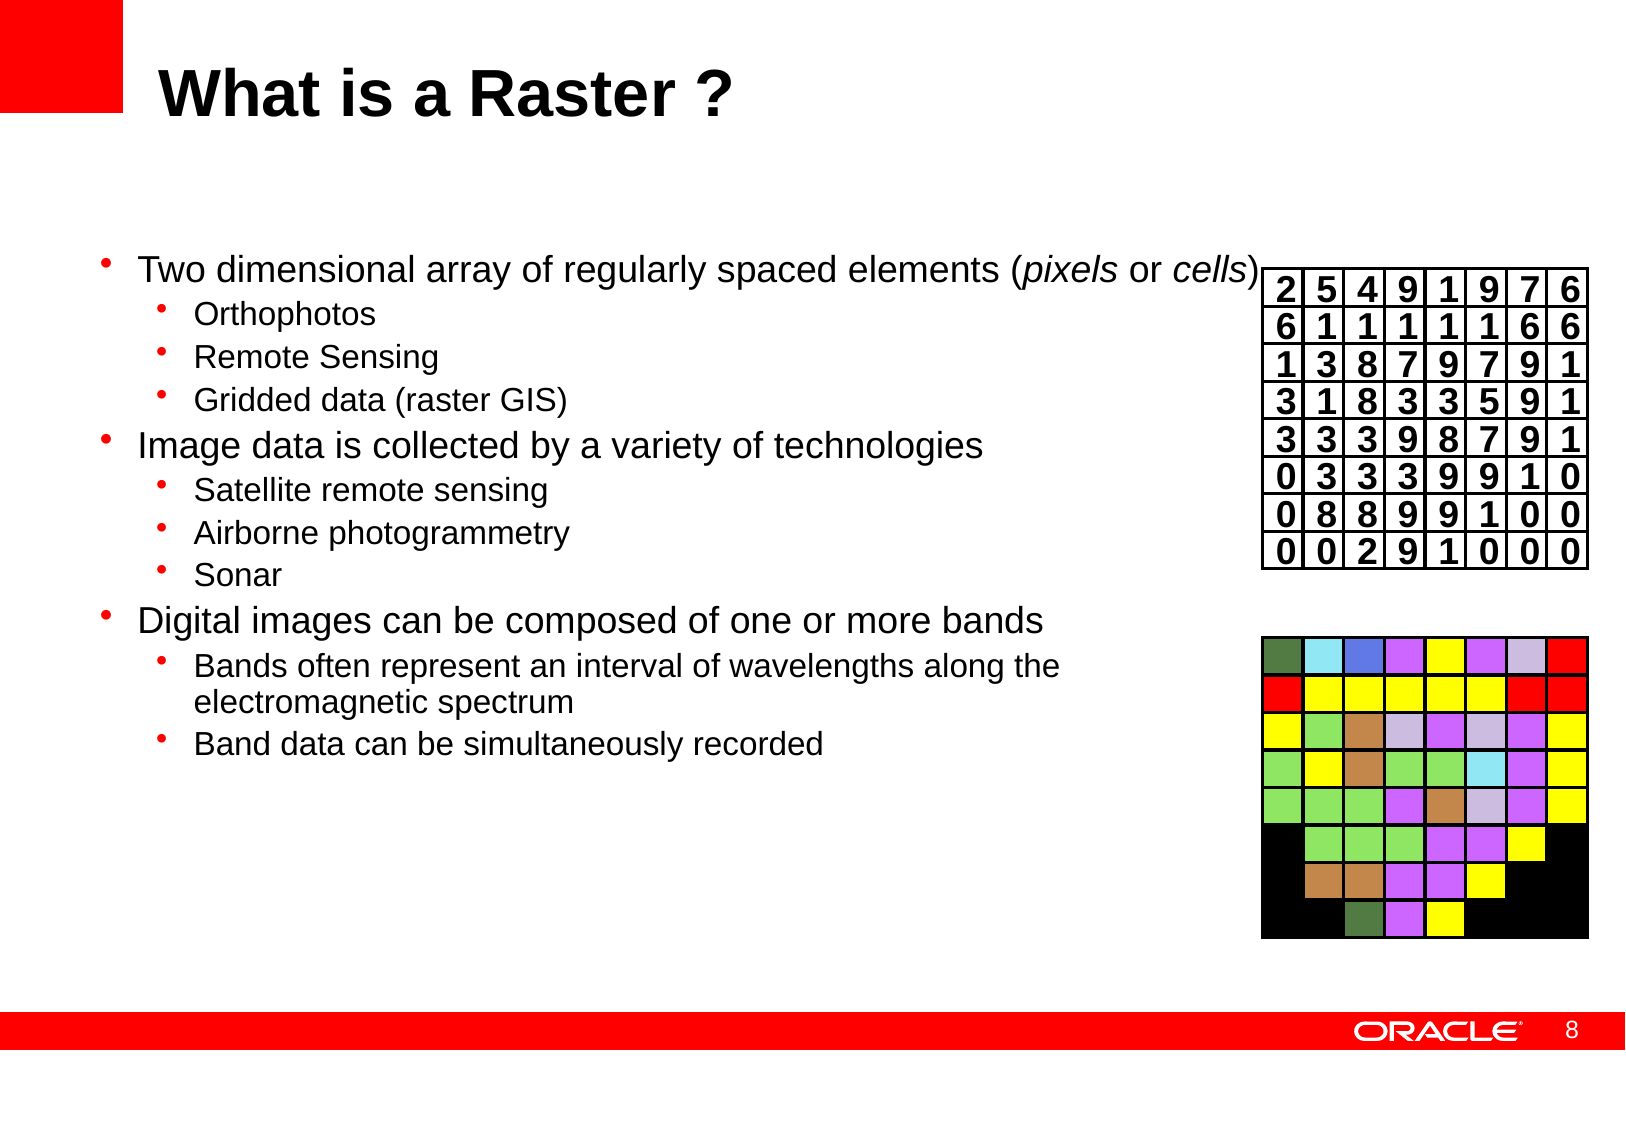

# What is a Raster ?
Two dimensional array of regularly spaced elements (pixels or cells)
Orthophotos
Remote Sensing
Gridded data (raster GIS)
Image data is collected by a variety of technologies
Satellite remote sensing
Airborne photogrammetry
Sonar
Digital images can be composed of one or more bands
Bands often represent an interval of wavelengths along the electromagnetic spectrum
Band data can be simultaneously recorded
2

5

4

9

1

9

7

6

6

1

1

1

1

1

6

6

1

3

8

7

9

7

9

1

3

1

8

3

3

5

9

1

3

3

3

9

8

7

9

1

0

3

3

3

9

9

1

0

0

8

8

9

9

1

0

0

0

0

2

9

1

0

0

0